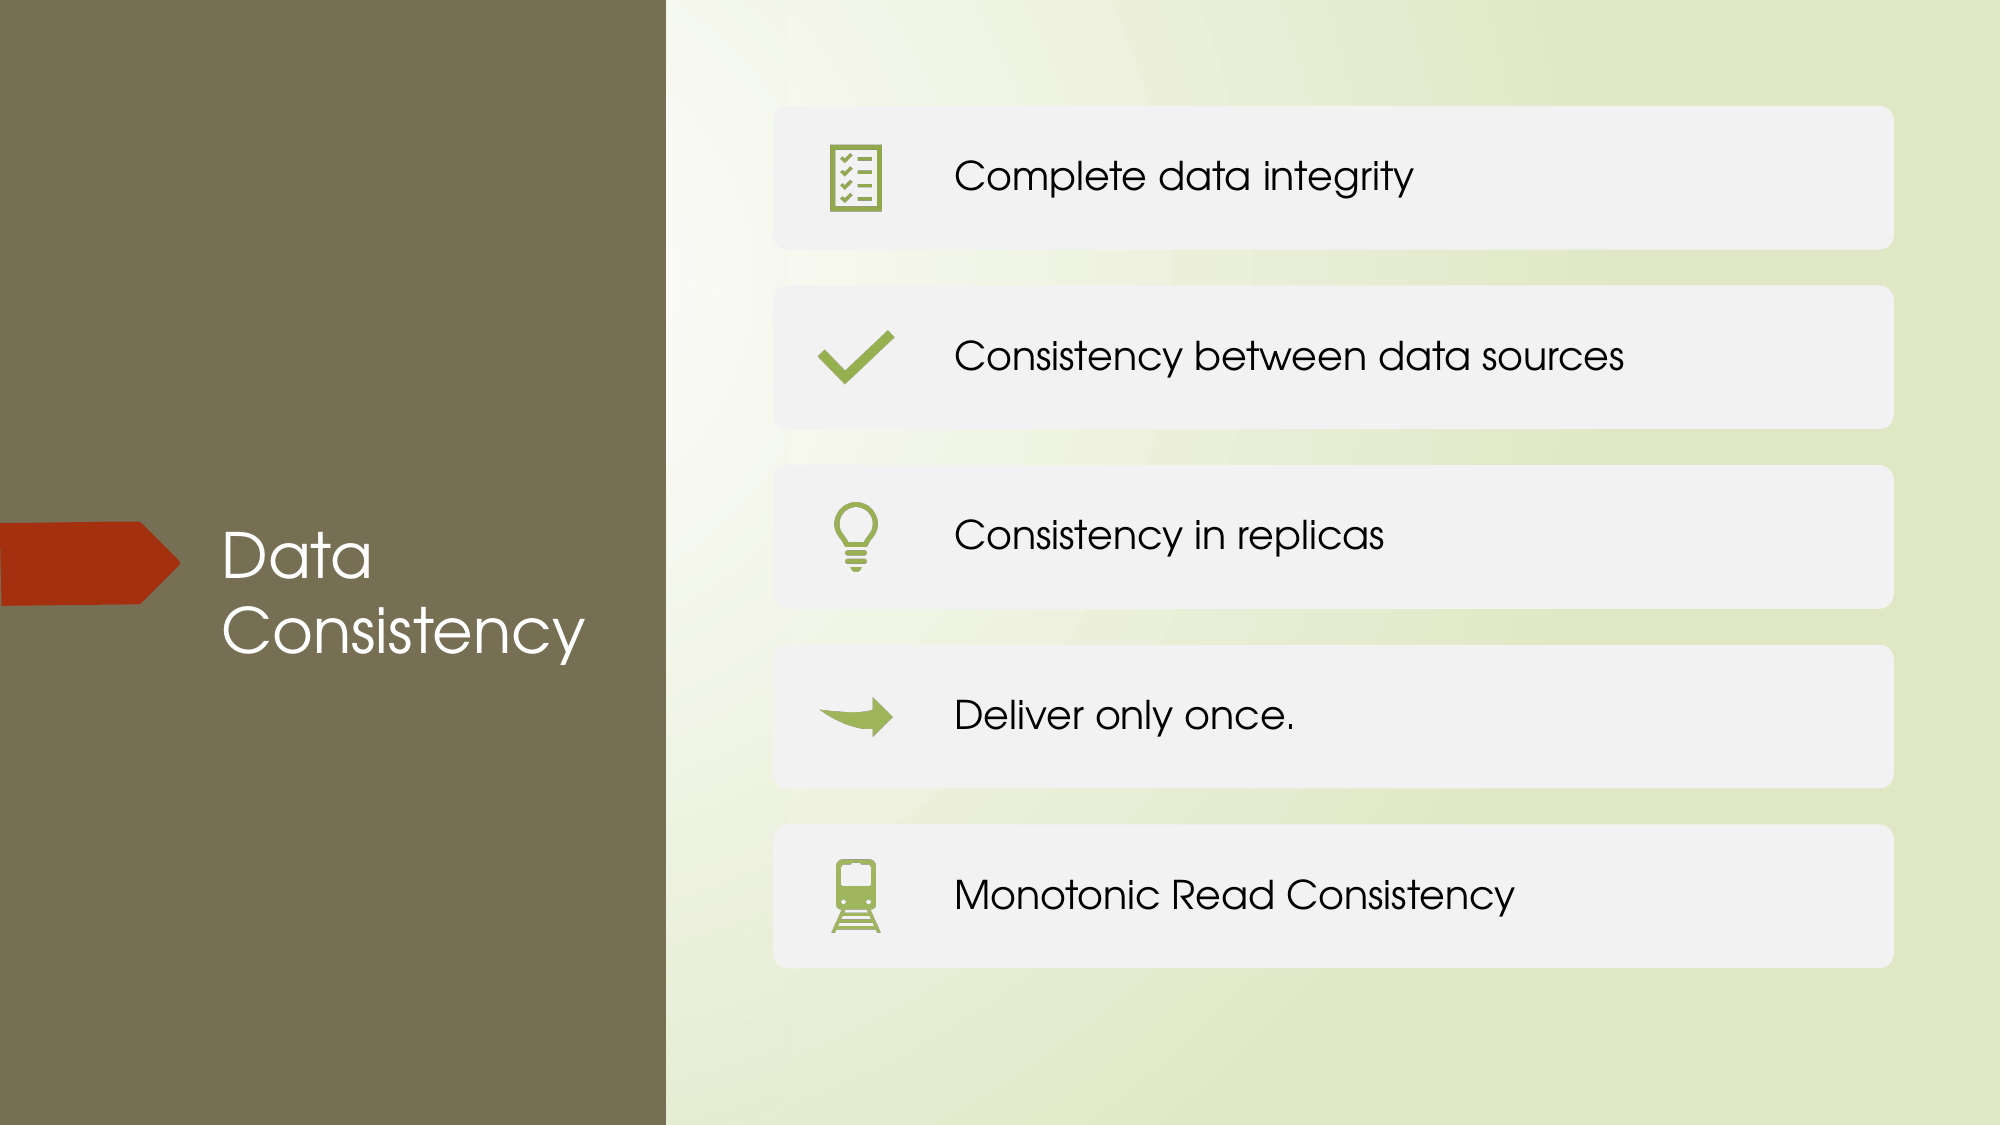

Complete data integrity
Consistency between data sources
Consistency in replicas
Deliver only once.
Monotonic Read Consistency
# Data Consistency